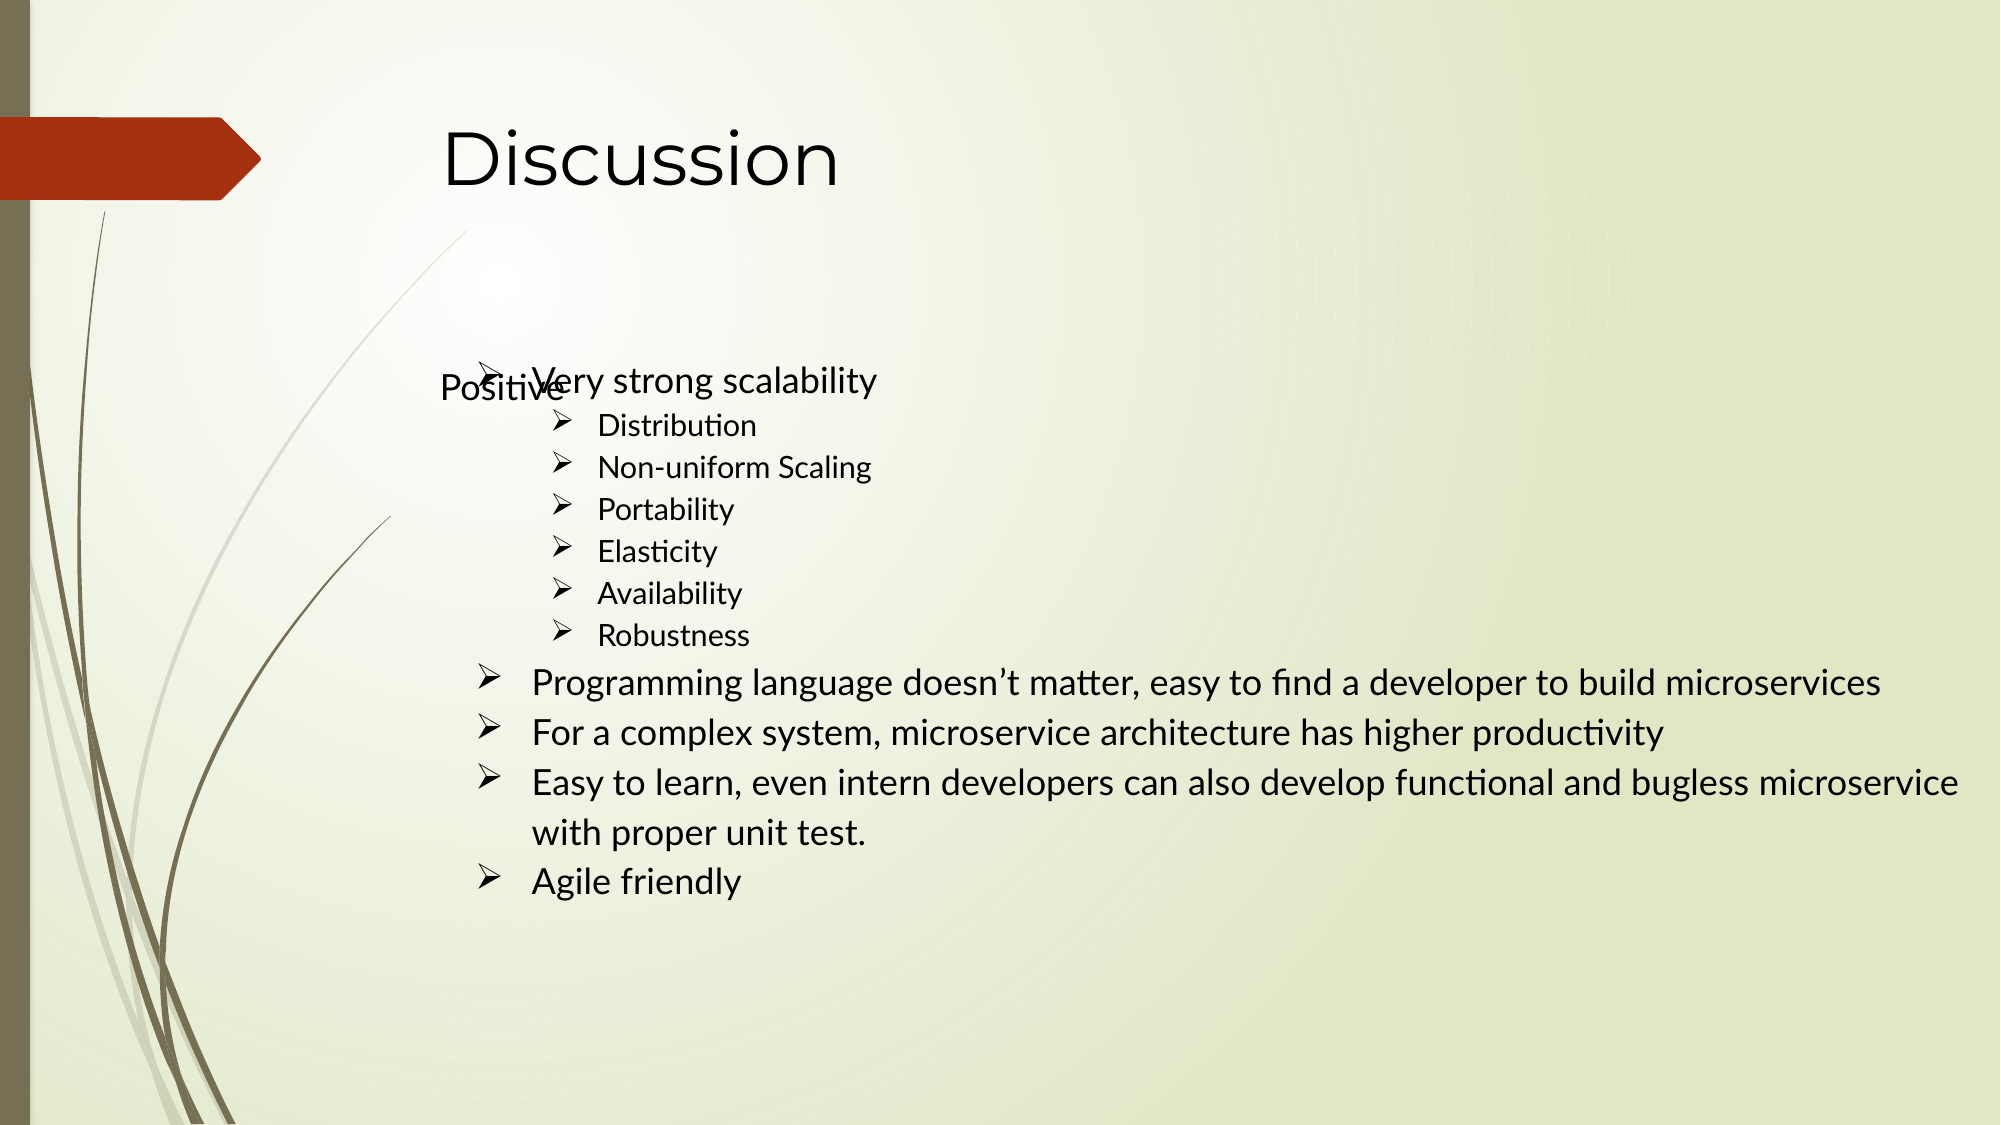

# Discussion
Very strong scalability
Distribution
Non-uniform Scaling
Portability
Elasticity
Availability
Robustness
Programming language doesn’t matter, easy to find a developer to build microservices
For a complex system, microservice architecture has higher productivity
Easy to learn, even intern developers can also develop functional and bugless microservice with proper unit test.
Agile friendly
Positive